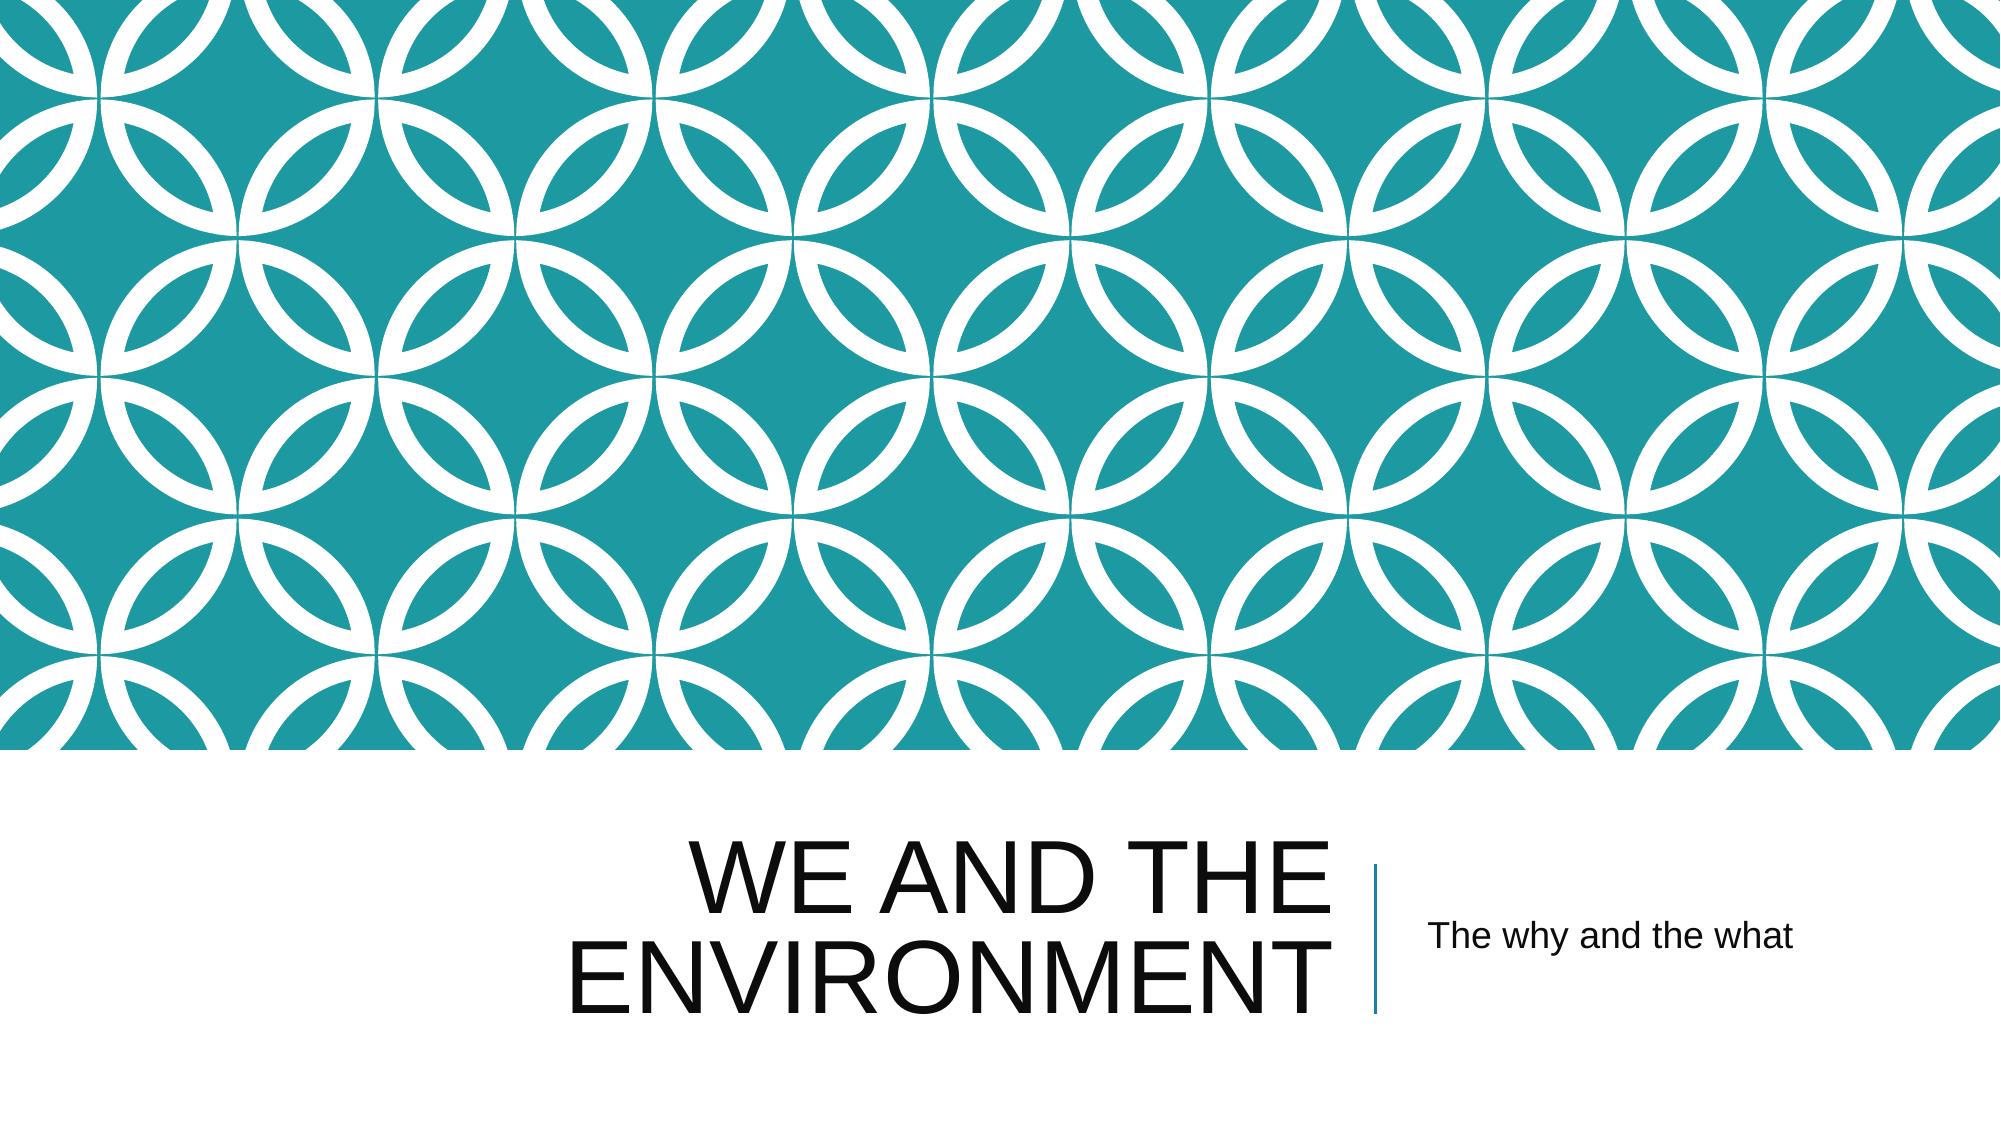

# WE AND THE ENVIRONMENT
The why and the what